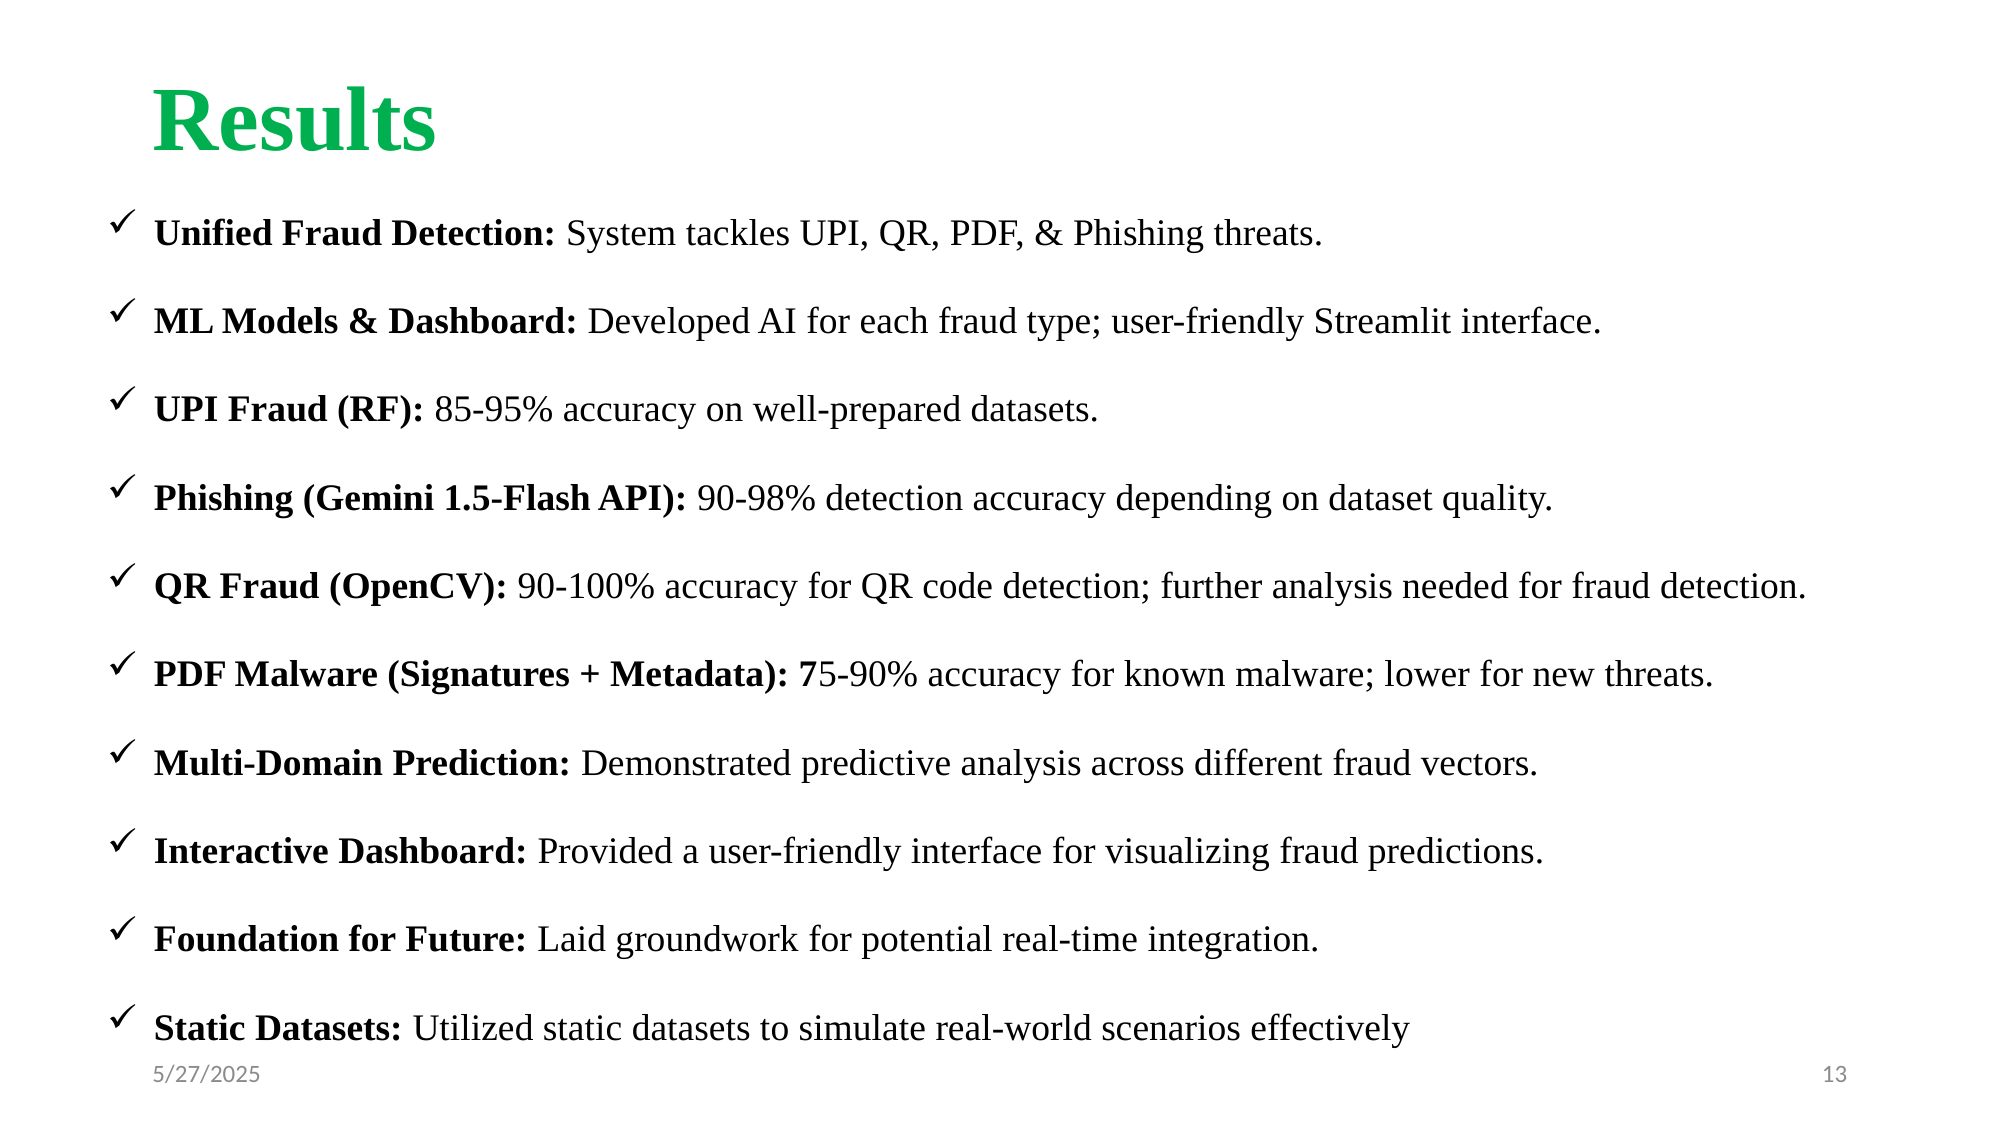

# Results
Unified Fraud Detection: System tackles UPI, QR, PDF, & Phishing threats.
ML Models & Dashboard: Developed AI for each fraud type; user-friendly Streamlit interface.
UPI Fraud (RF): 85-95% accuracy on well-prepared datasets.
Phishing (Gemini 1.5-Flash API): 90-98% detection accuracy depending on dataset quality.
QR Fraud (OpenCV): 90-100% accuracy for QR code detection; further analysis needed for fraud detection.
PDF Malware (Signatures + Metadata): 75-90% accuracy for known malware; lower for new threats.
Multi-Domain Prediction: Demonstrated predictive analysis across different fraud vectors.
Interactive Dashboard: Provided a user-friendly interface for visualizing fraud predictions.
Foundation for Future: Laid groundwork for potential real-time integration.
Static Datasets: Utilized static datasets to simulate real-world scenarios effectively
5/27/2025
13